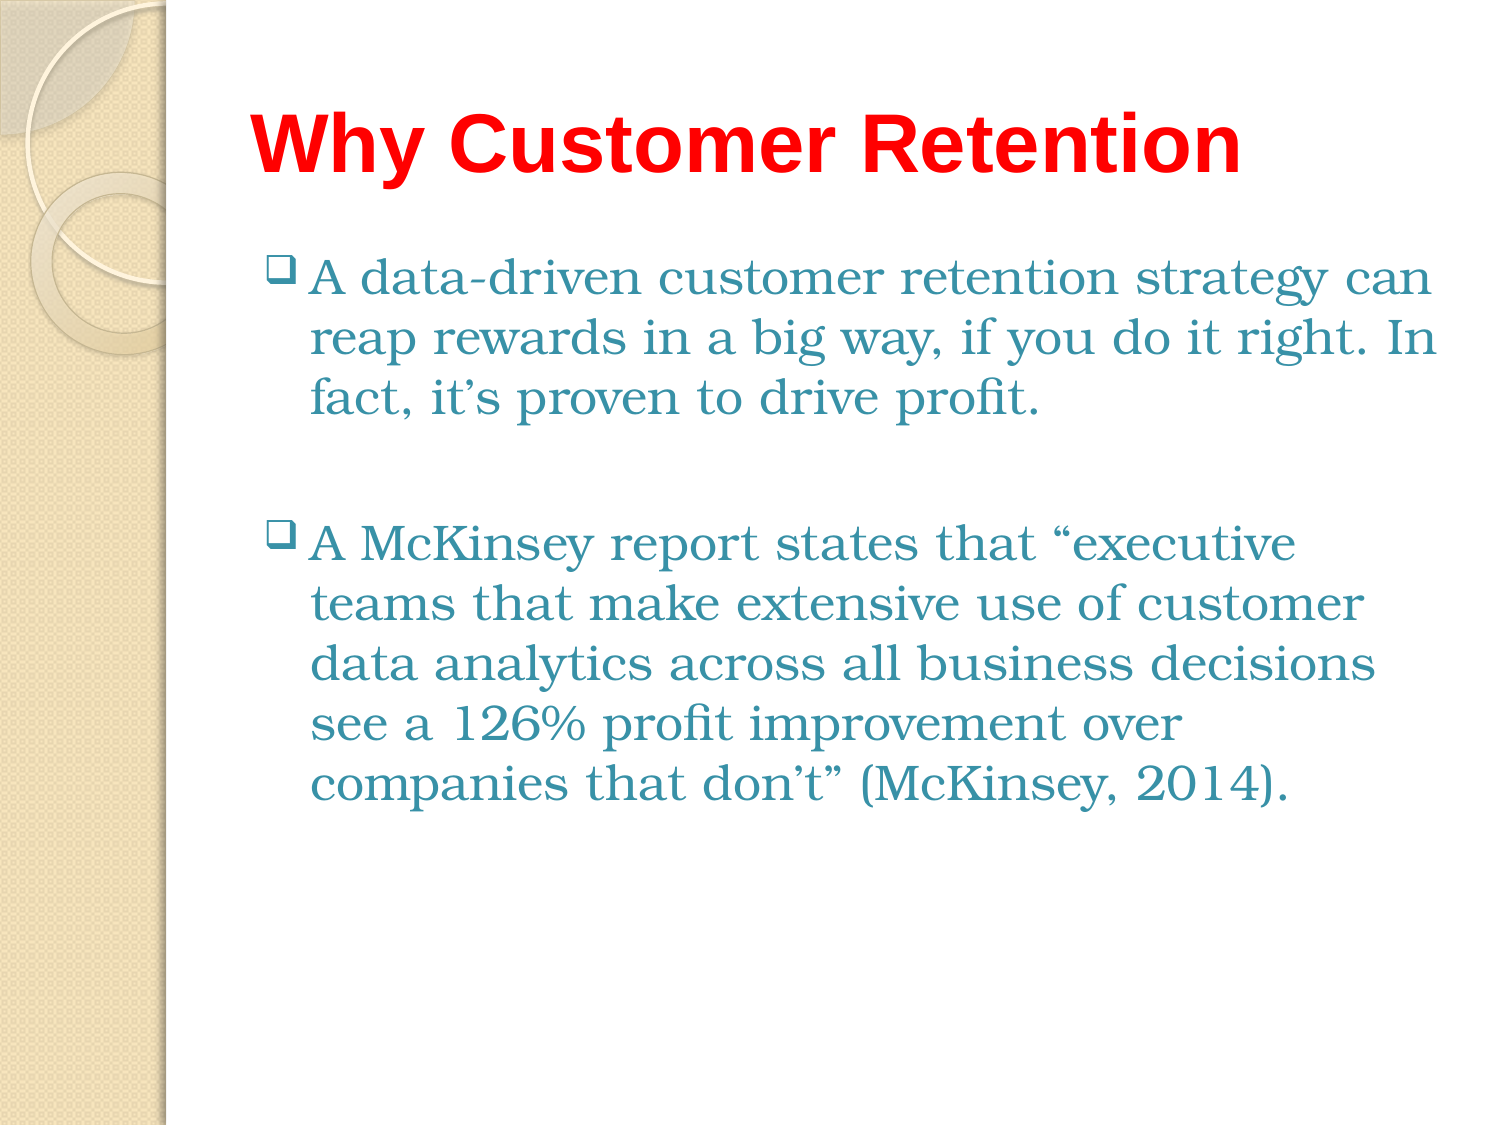

# Why Customer Retention
A data-driven customer retention strategy can reap rewards in a big way, if you do it right. In fact, it’s proven to drive profit.

A McKinsey report states that “executive teams that make extensive use of customer data analytics across all business decisions see a 126% profit improvement over companies that don’t” (McKinsey, 2014).